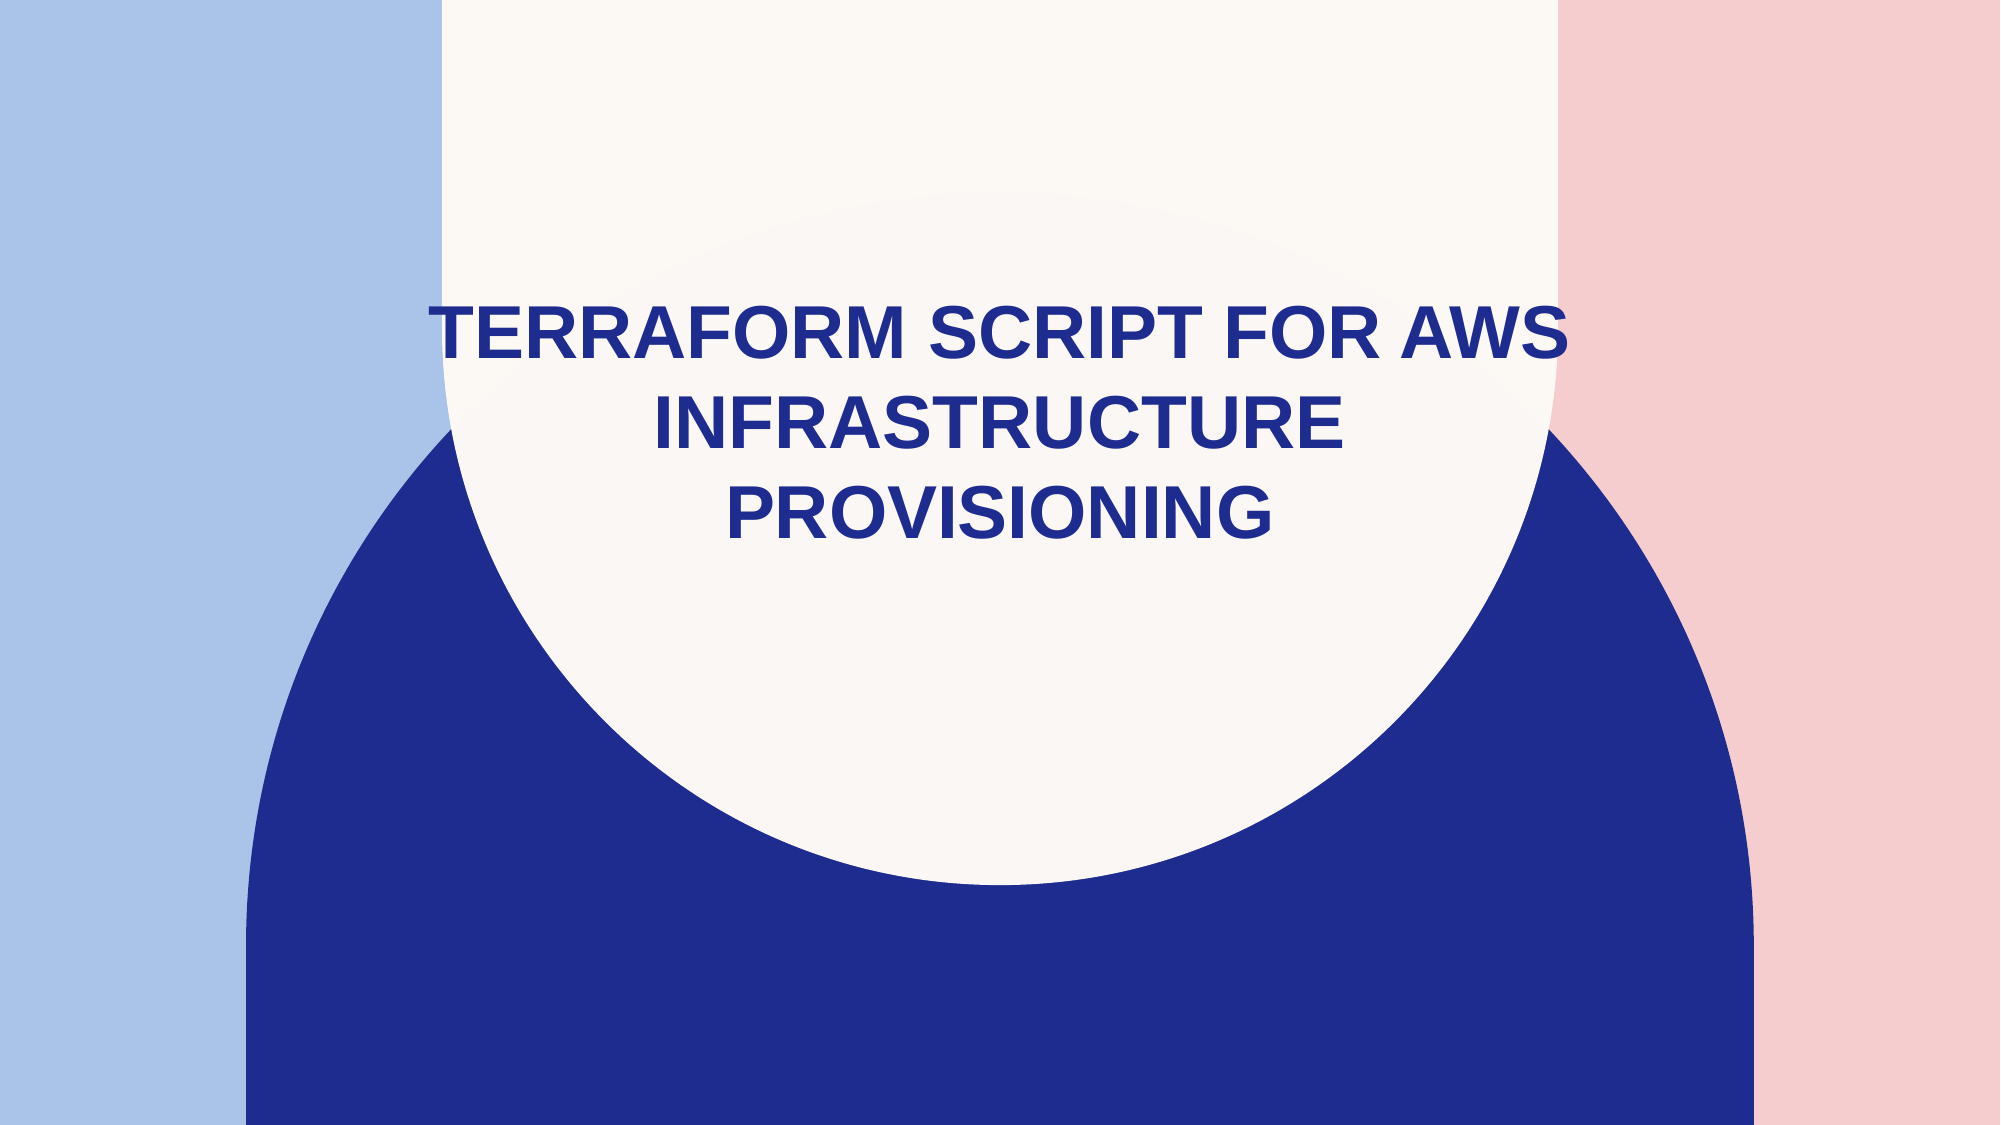

# Terraform Script for AWS Infrastructure Provisioning